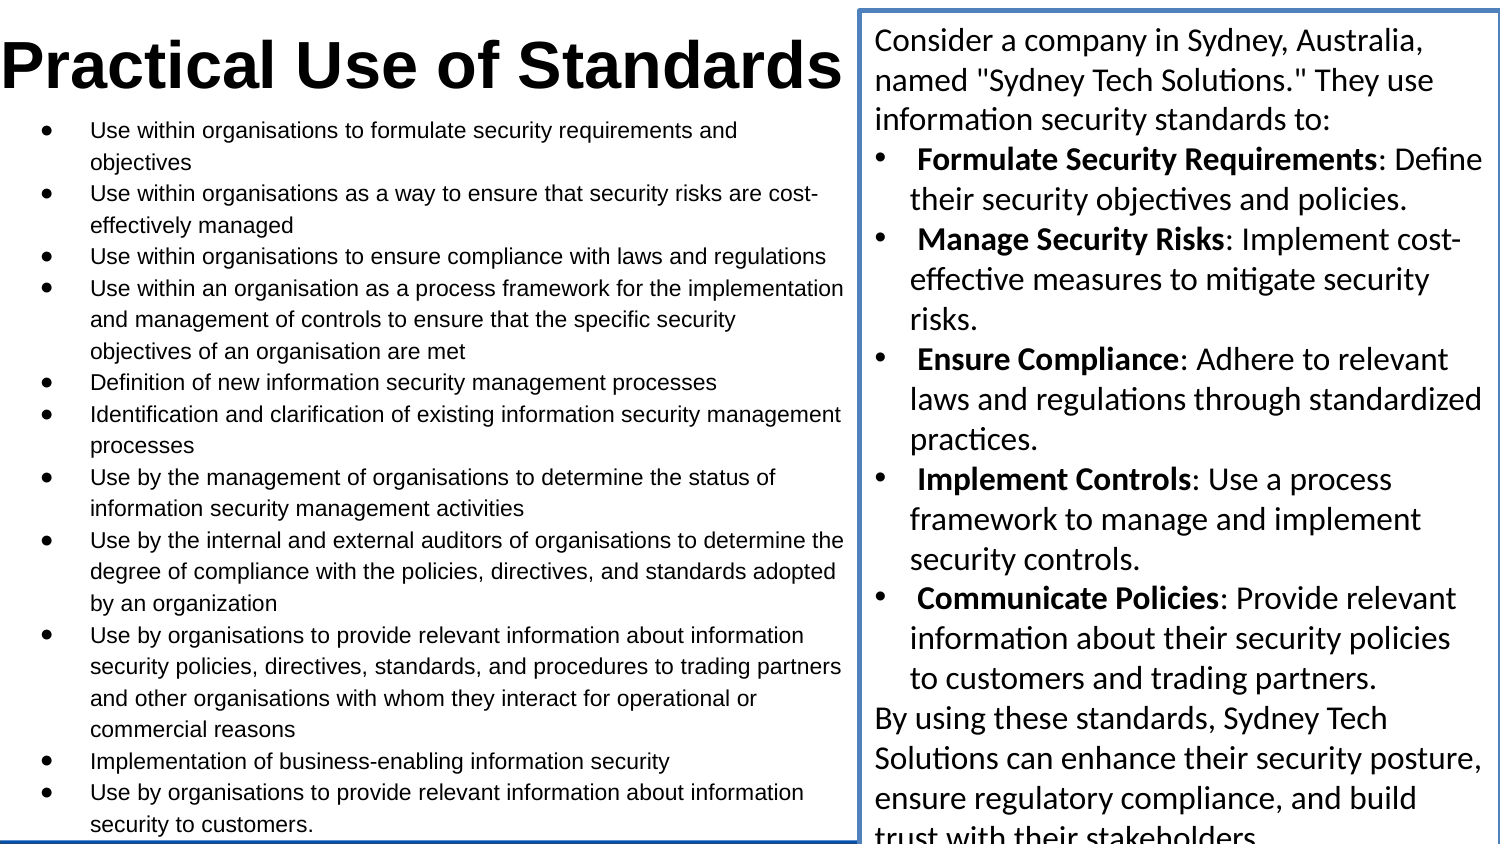

Practical Use of Standards
Consider a company in Sydney, Australia, named "Sydney Tech Solutions." They use information security standards to:
 Formulate Security Requirements: Define their security objectives and policies.
 Manage Security Risks: Implement cost-effective measures to mitigate security risks.
 Ensure Compliance: Adhere to relevant laws and regulations through standardized practices.
 Implement Controls: Use a process framework to manage and implement security controls.
 Communicate Policies: Provide relevant information about their security policies to customers and trading partners.
By using these standards, Sydney Tech Solutions can enhance their security posture, ensure regulatory compliance, and build trust with their stakeholders.
Use within organisations to formulate security requirements and objectives
Use within organisations as a way to ensure that security risks are cost-effectively managed
Use within organisations to ensure compliance with laws and regulations
Use within an organisation as a process framework for the implementation and management of controls to ensure that the specific security objectives of an organisation are met
Definition of new information security management processes
Identification and clarification of existing information security management processes
Use by the management of organisations to determine the status of information security management activities
Use by the internal and external auditors of organisations to determine the degree of compliance with the policies, directives, and standards adopted by an organization
Use by organisations to provide relevant information about information security policies, directives, standards, and procedures to trading partners and other organisations with whom they interact for operational or commercial reasons
Implementation of business-enabling information security
Use by organisations to provide relevant information about information security to customers.